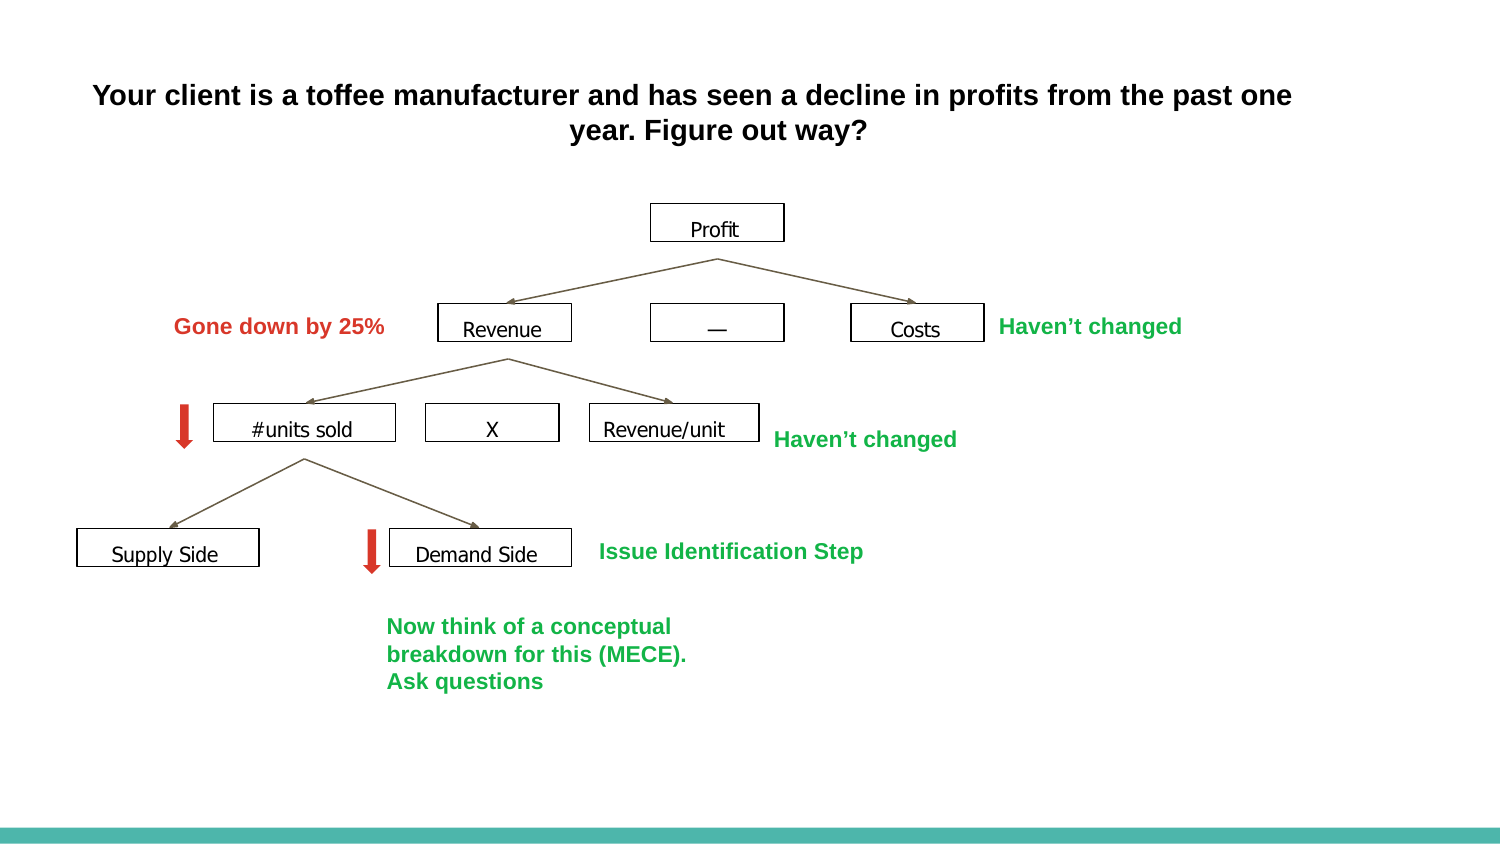

# Your client is a toﬀee manufacturer and has seen a decline in proﬁts from the past one  year. Figure out way?
Proﬁt

Revenue
—
Costs
Gone down by 25%
Haven’t changed

#units sold
X
Revenue/unit

Haven’t changed

Supply Side
Demand Side
Issue Identiﬁcation Step
Now think of a conceptual  breakdown for this (MECE).  Ask questions